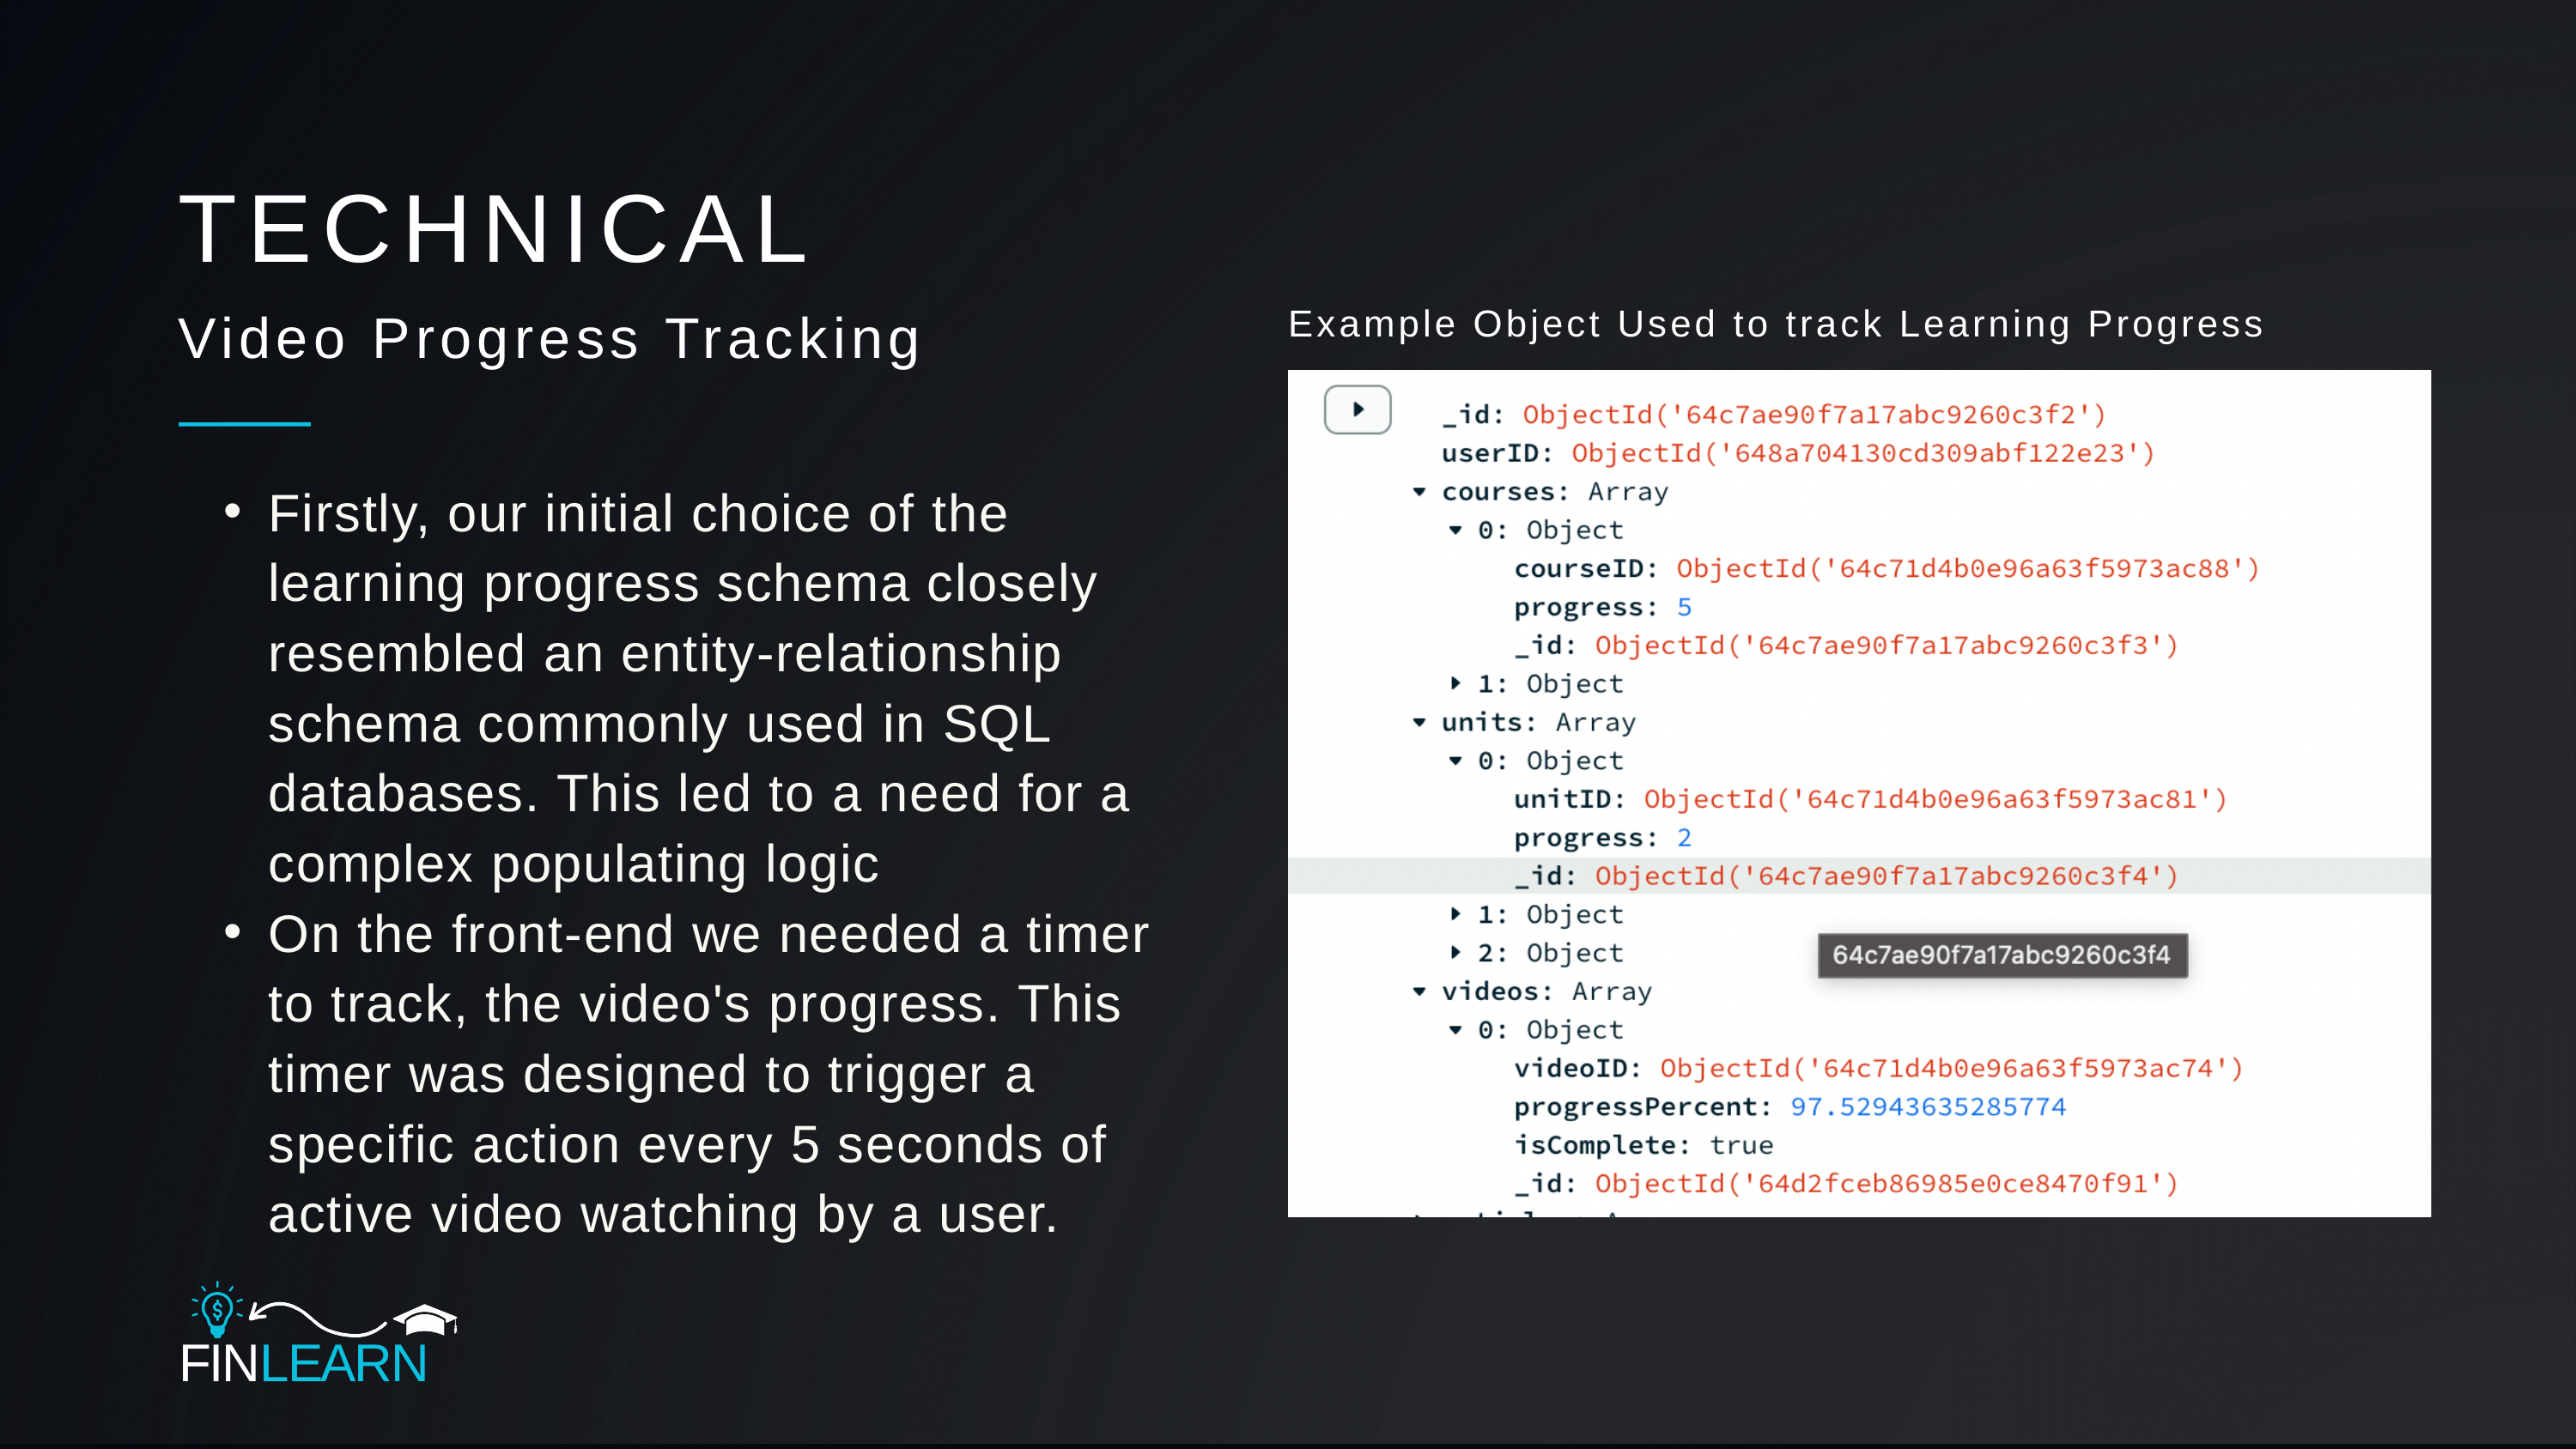

TECHNICAL
Example Object Used to track Learning Progress
Video Progress Tracking

Firstly, our initial choice of the learning progress schema closely resembled an entity-relationship schema commonly used in SQL databases. This led to a need for a  complex populating logic
On the front-end we needed a timer to track, the video's progress. This timer was designed to trigger a specific action every 5 seconds of active video watching by a user.

FINLEARN